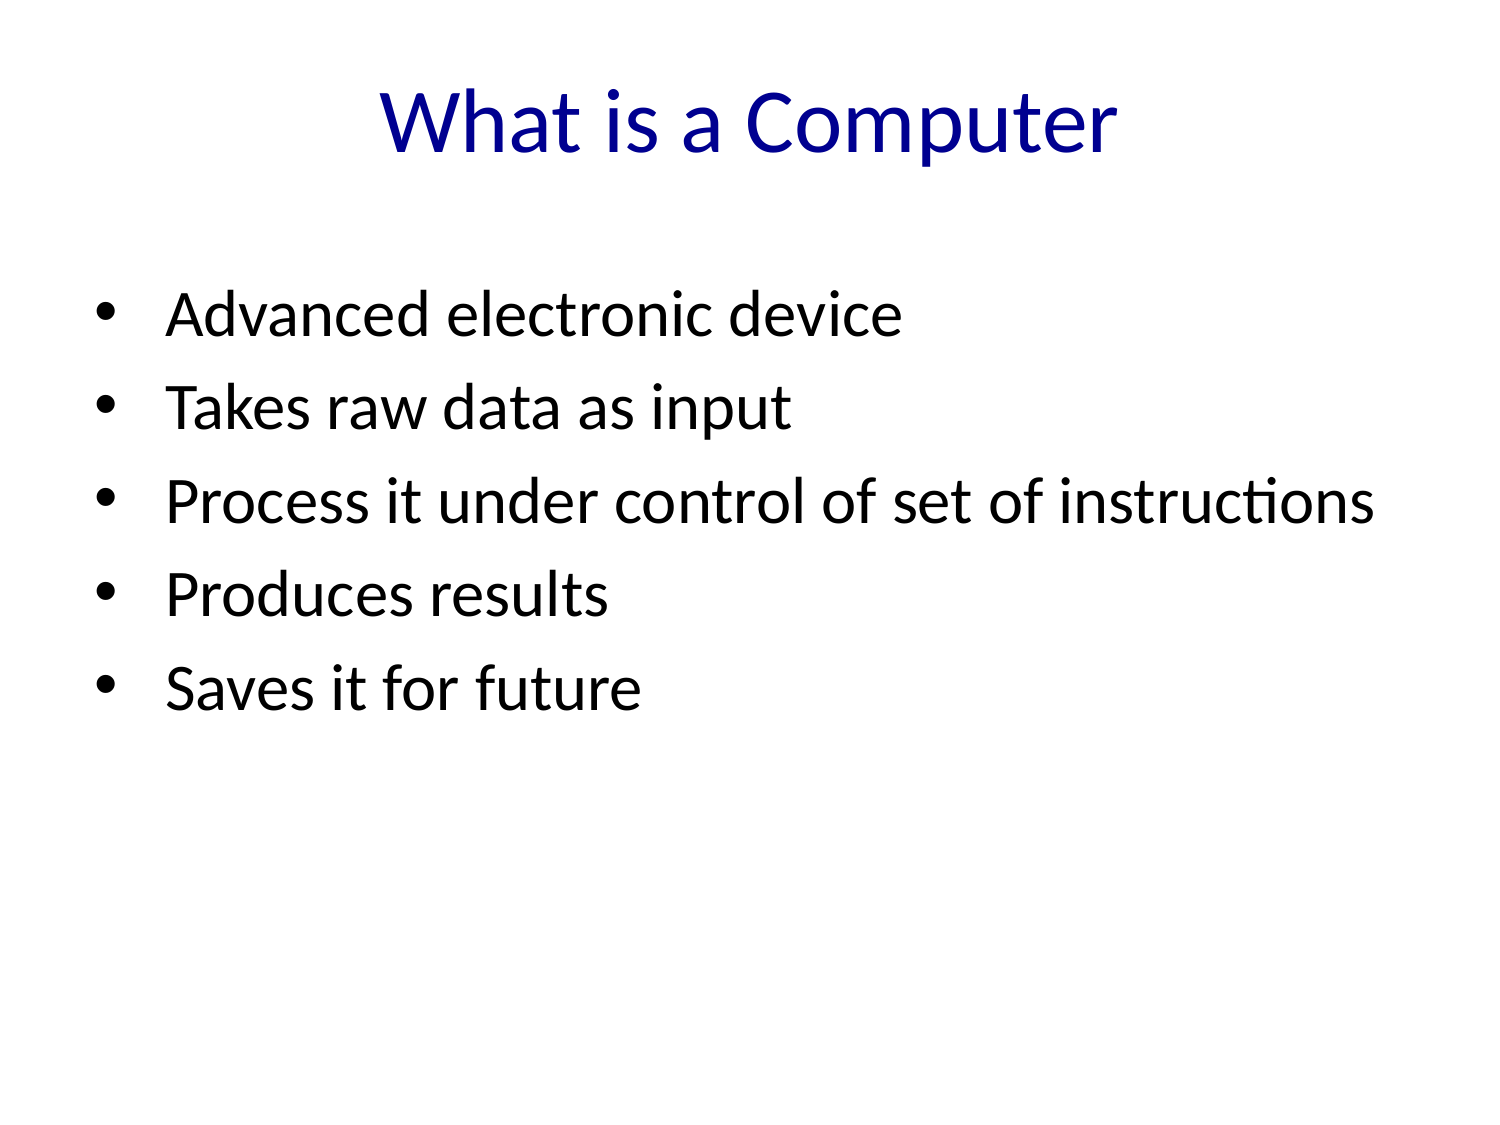

# What is a Computer
Advanced electronic device
Takes raw data as input
Process it under control of set of instructions
Produces results
Saves it for future